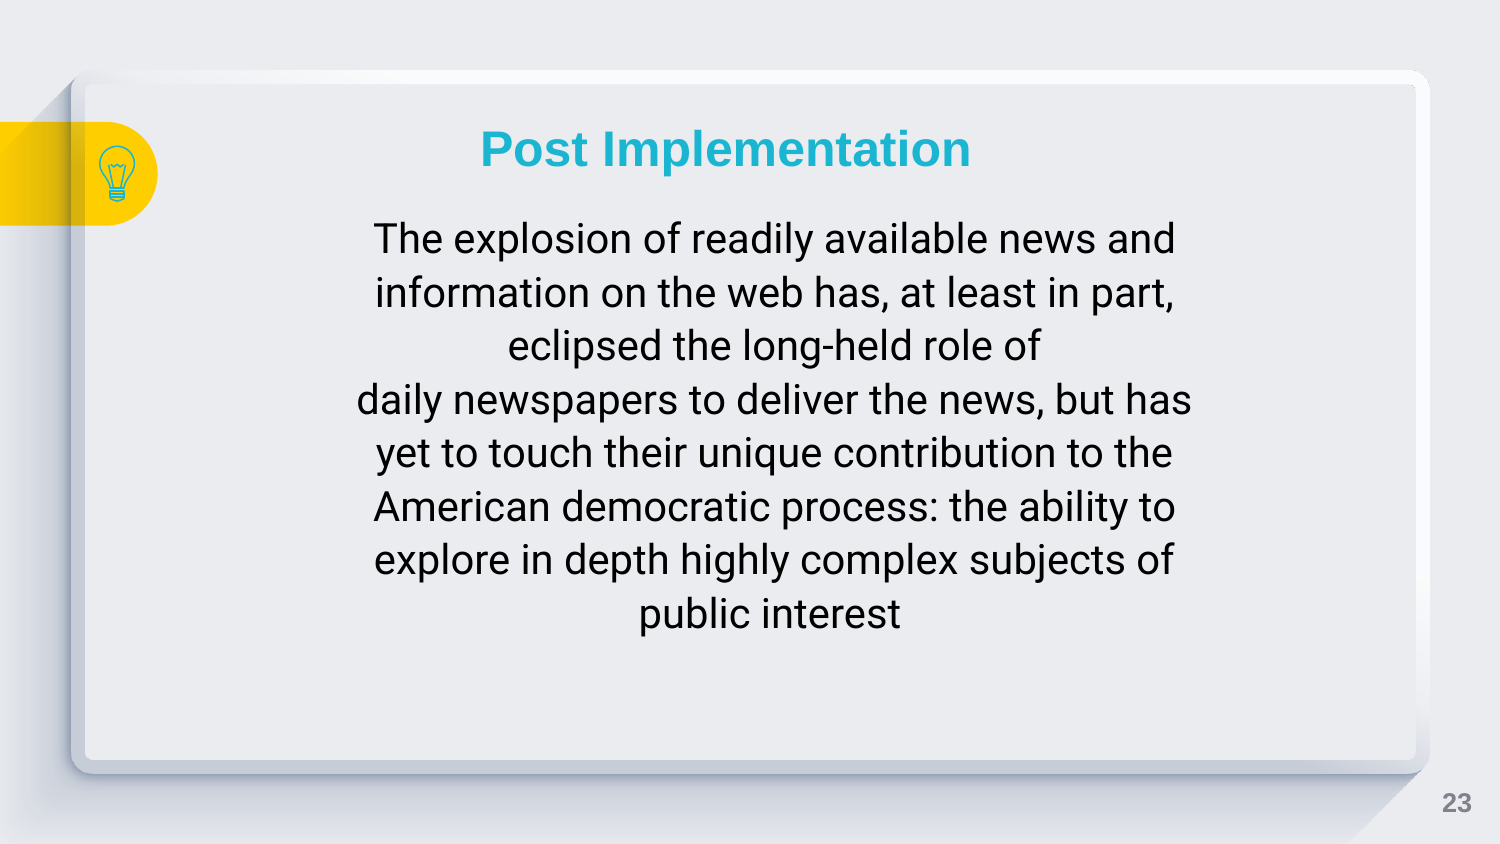

# Post Implementation

The explosion of readily available news and information on the web has, at least in part, eclipsed the long-held role of daily newspapers to deliver the news, but has yet to touch their unique contribution to the American democratic process: the ability to explore in depth highly complex subjects of public interest

23